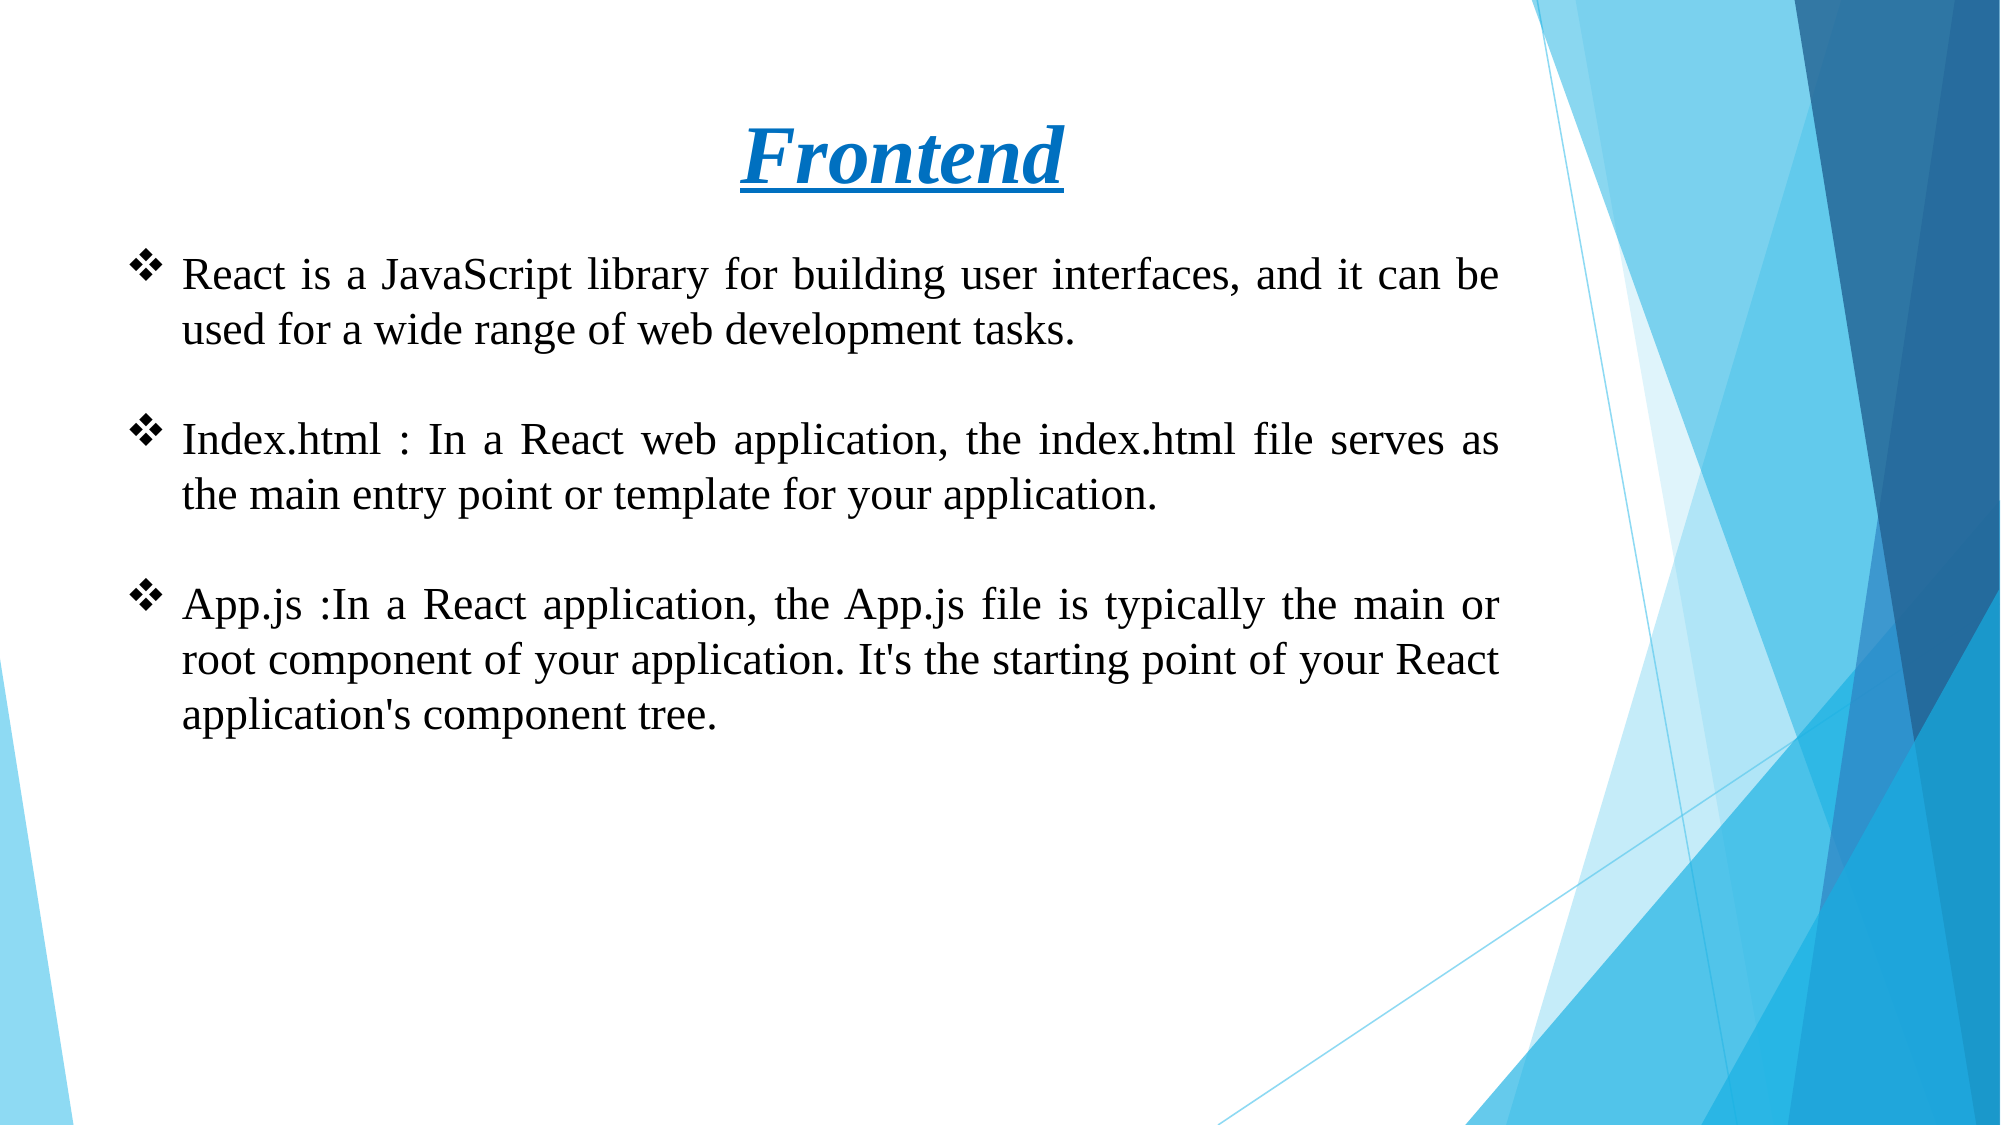

Frontend
React is a JavaScript library for building user interfaces, and it can be used for a wide range of web development tasks.

Index.html : In a React web application, the index.html file serves as the main entry point or template for your application.

App.js :In a React application, the App.js file is typically the main or root component of your application. It's the starting point of your React application's component tree.